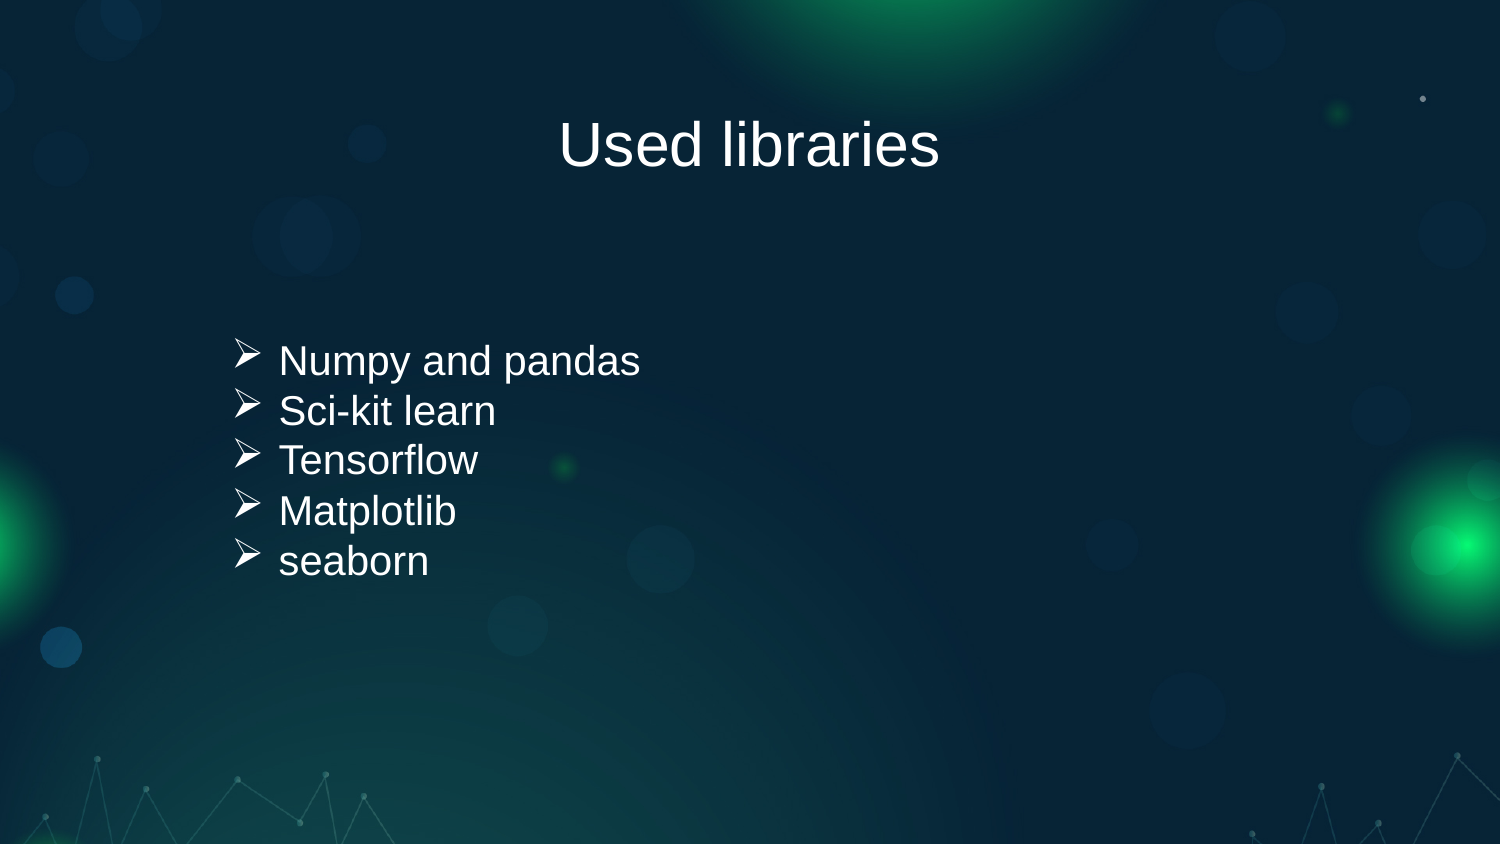

# Used libraries
Numpy and pandas
Sci-kit learn
Tensorflow
Matplotlib
seaborn